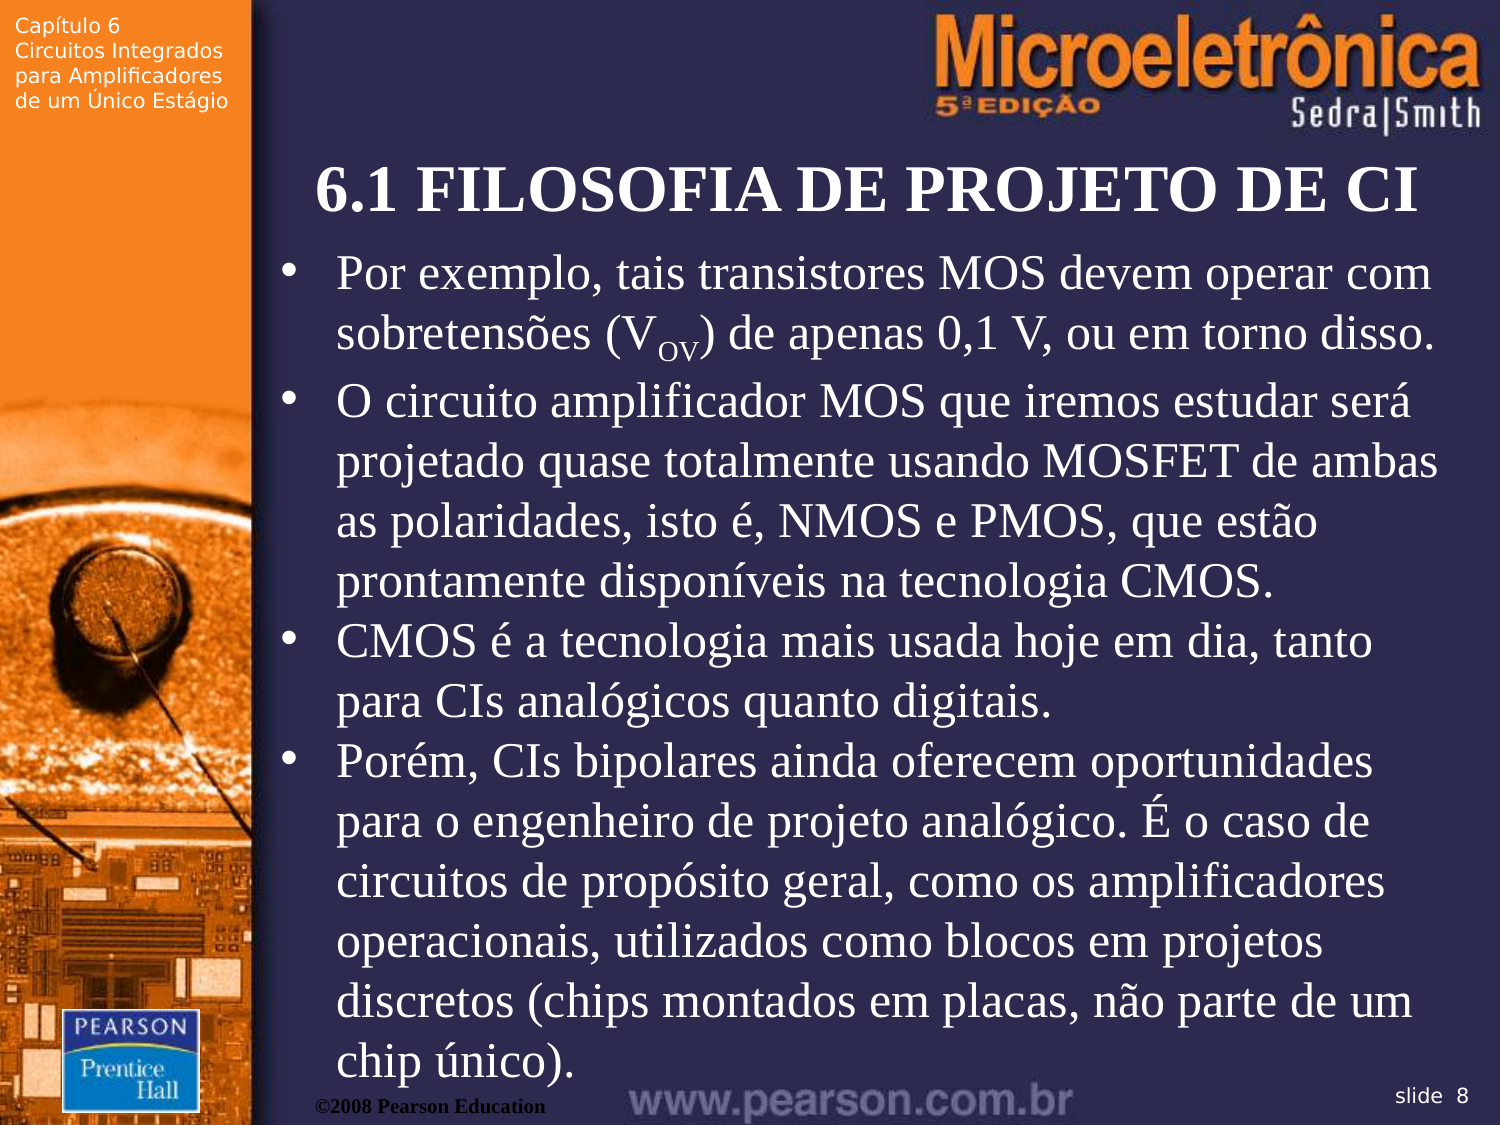

6.1 FILOSOFIA DE PROJETO DE CI
Por exemplo, tais transistores MOS devem operar com sobretensões (VOV) de apenas 0,1 V, ou em torno disso.
O circuito amplificador MOS que iremos estudar será projetado quase totalmente usando MOSFET de ambas as polaridades, isto é, NMOS e PMOS, que estão prontamente disponíveis na tecnologia CMOS.
CMOS é a tecnologia mais usada hoje em dia, tanto para CIs analógicos quanto digitais.
Porém, CIs bipolares ainda oferecem oportunidades para o engenheiro de projeto analógico. É o caso de circuitos de propósito geral, como os amplificadores operacionais, utilizados como blocos em projetos discretos (chips montados em placas, não parte de um chip único).